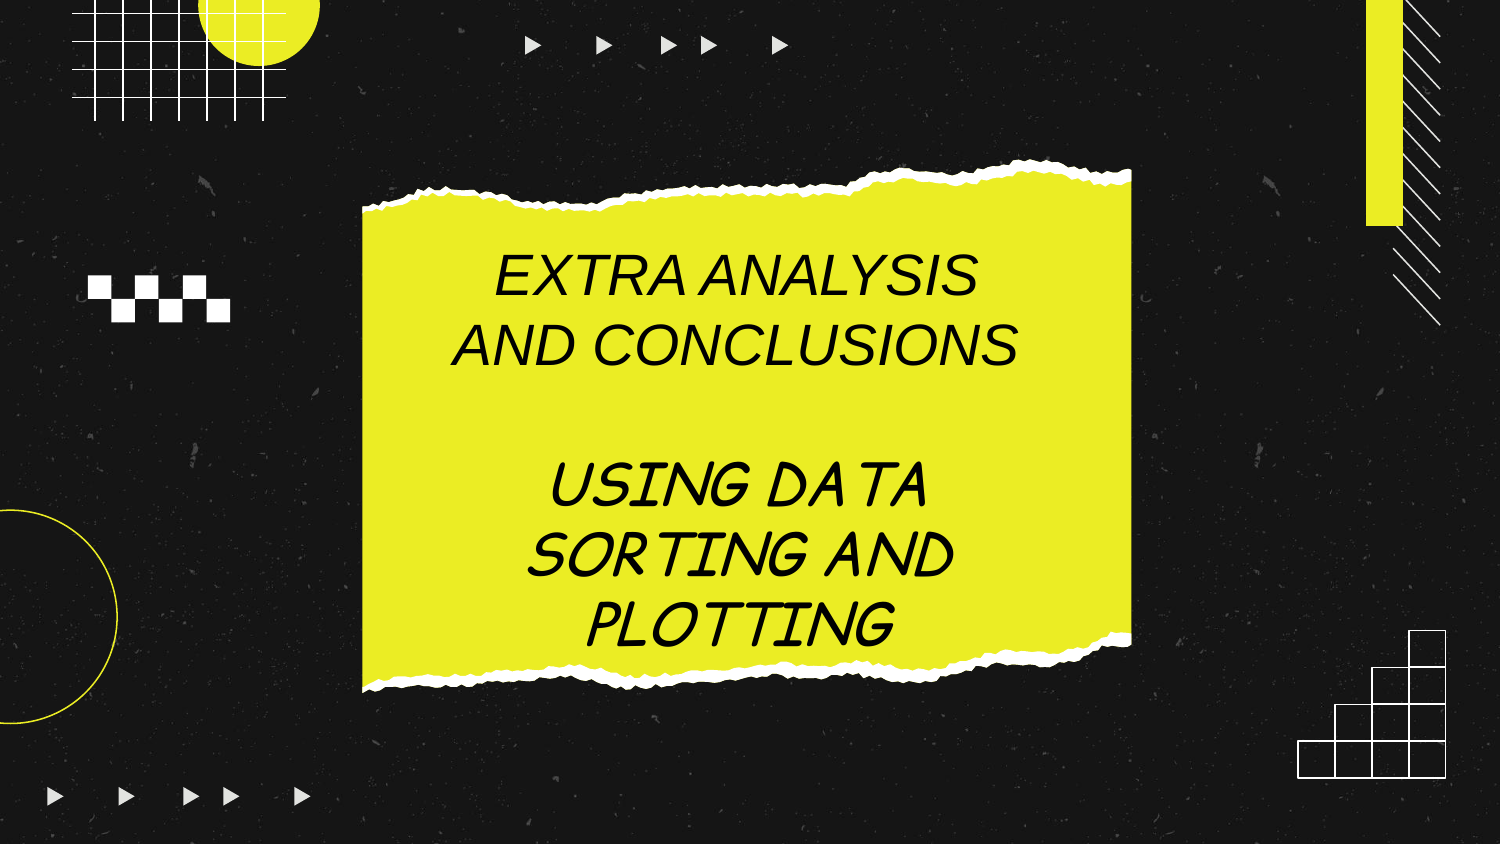

# EXTRA ANALYSIS AND CONCLUSIONS USING DATA SORTING AND PLOTTING